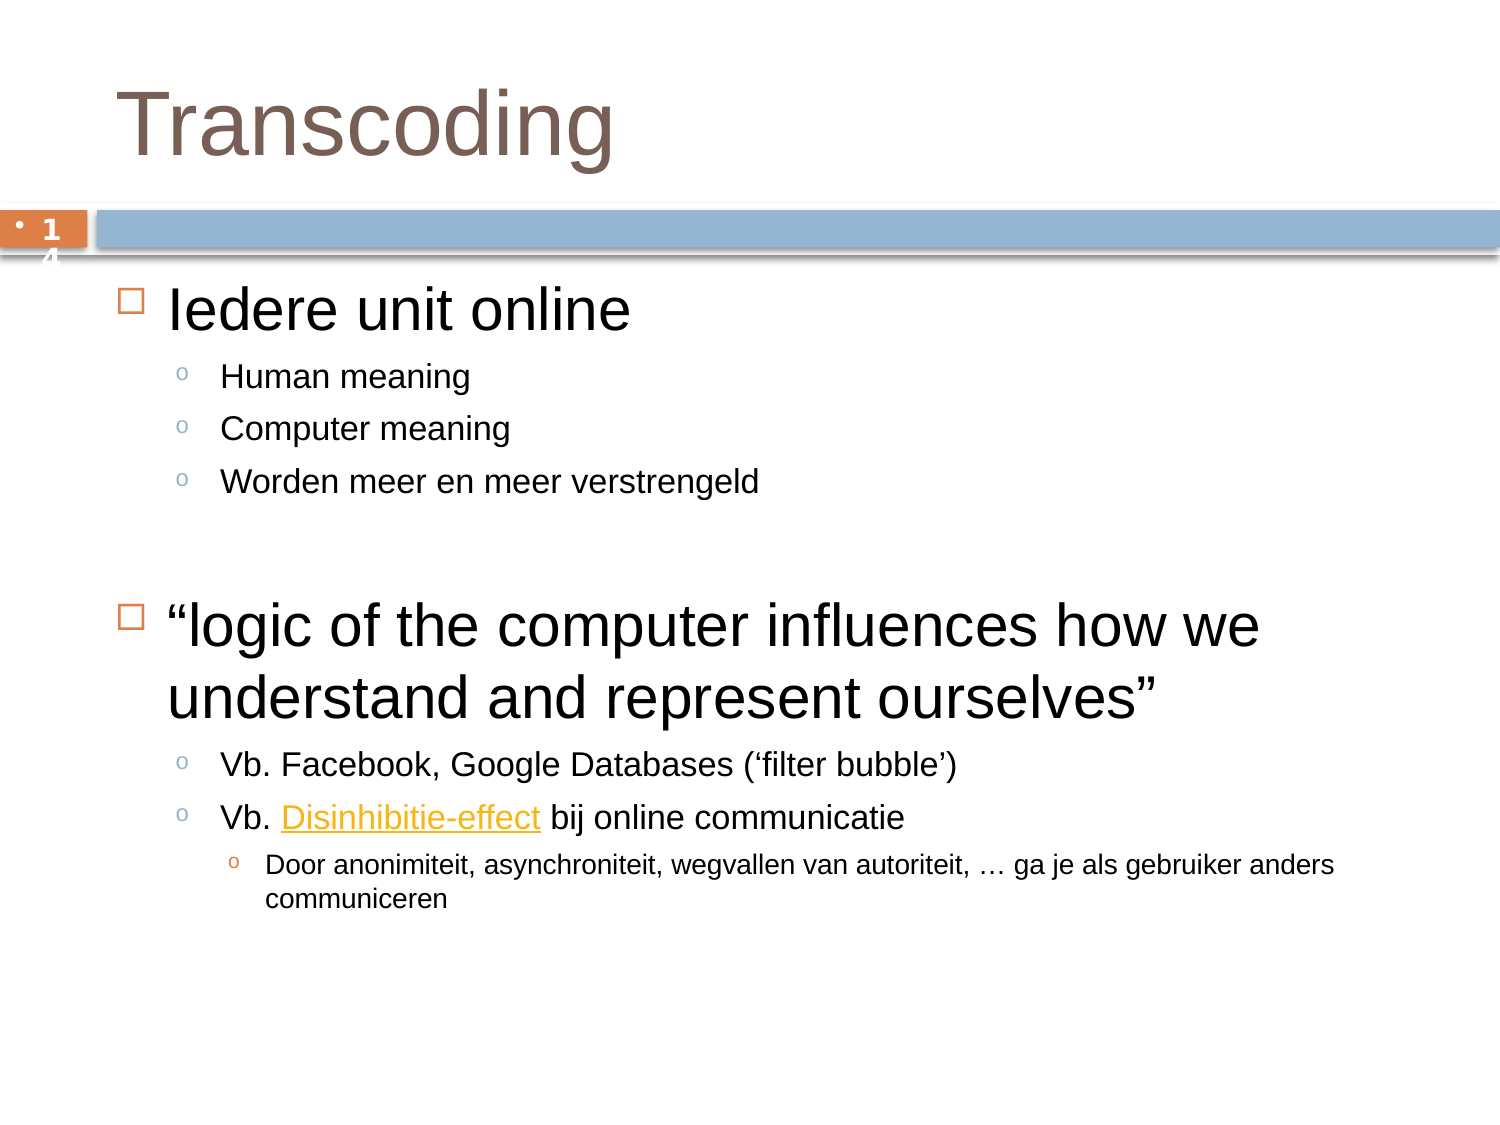

# Transcoding
14
Iedere unit online
Human meaning
Computer meaning
Worden meer en meer verstrengeld

“logic of the computer influences how we understand and represent ourselves”
Vb. Facebook, Google Databases (‘filter bubble’)
Vb. Disinhibitie-effect bij online communicatie
Door anonimiteit, asynchroniteit, wegvallen van autoriteit, … ga je als gebruiker anders communiceren